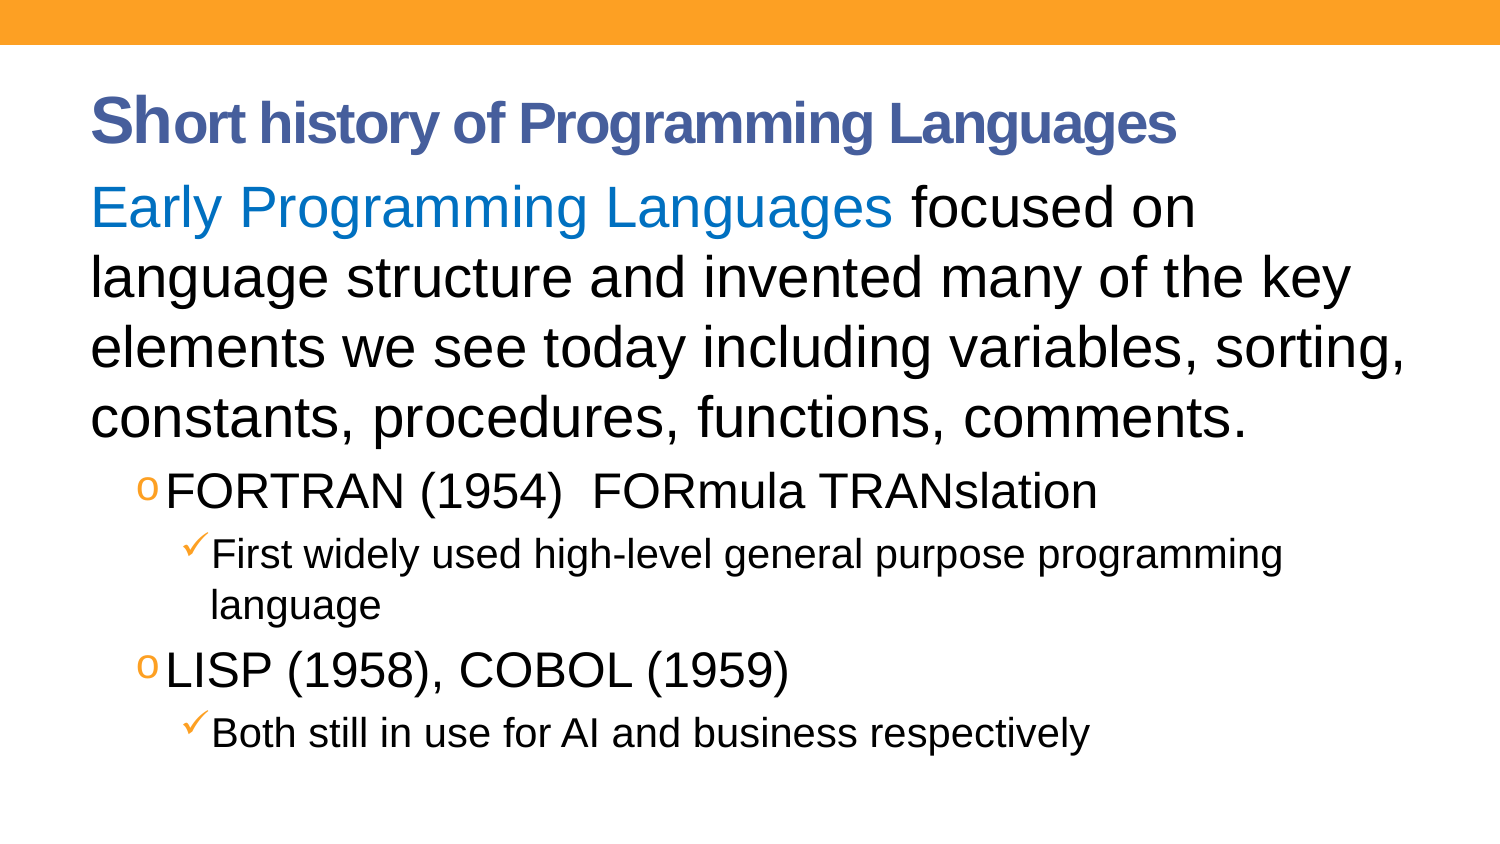

# Short history of Programming Languages
Early Programming Languages focused on language structure and invented many of the key elements we see today including variables, sorting, constants, procedures, functions, comments.
FORTRAN (1954)  FORmula TRANslation
First widely used high-level general purpose programming language
LISP (1958), COBOL (1959)
Both still in use for AI and business respectively